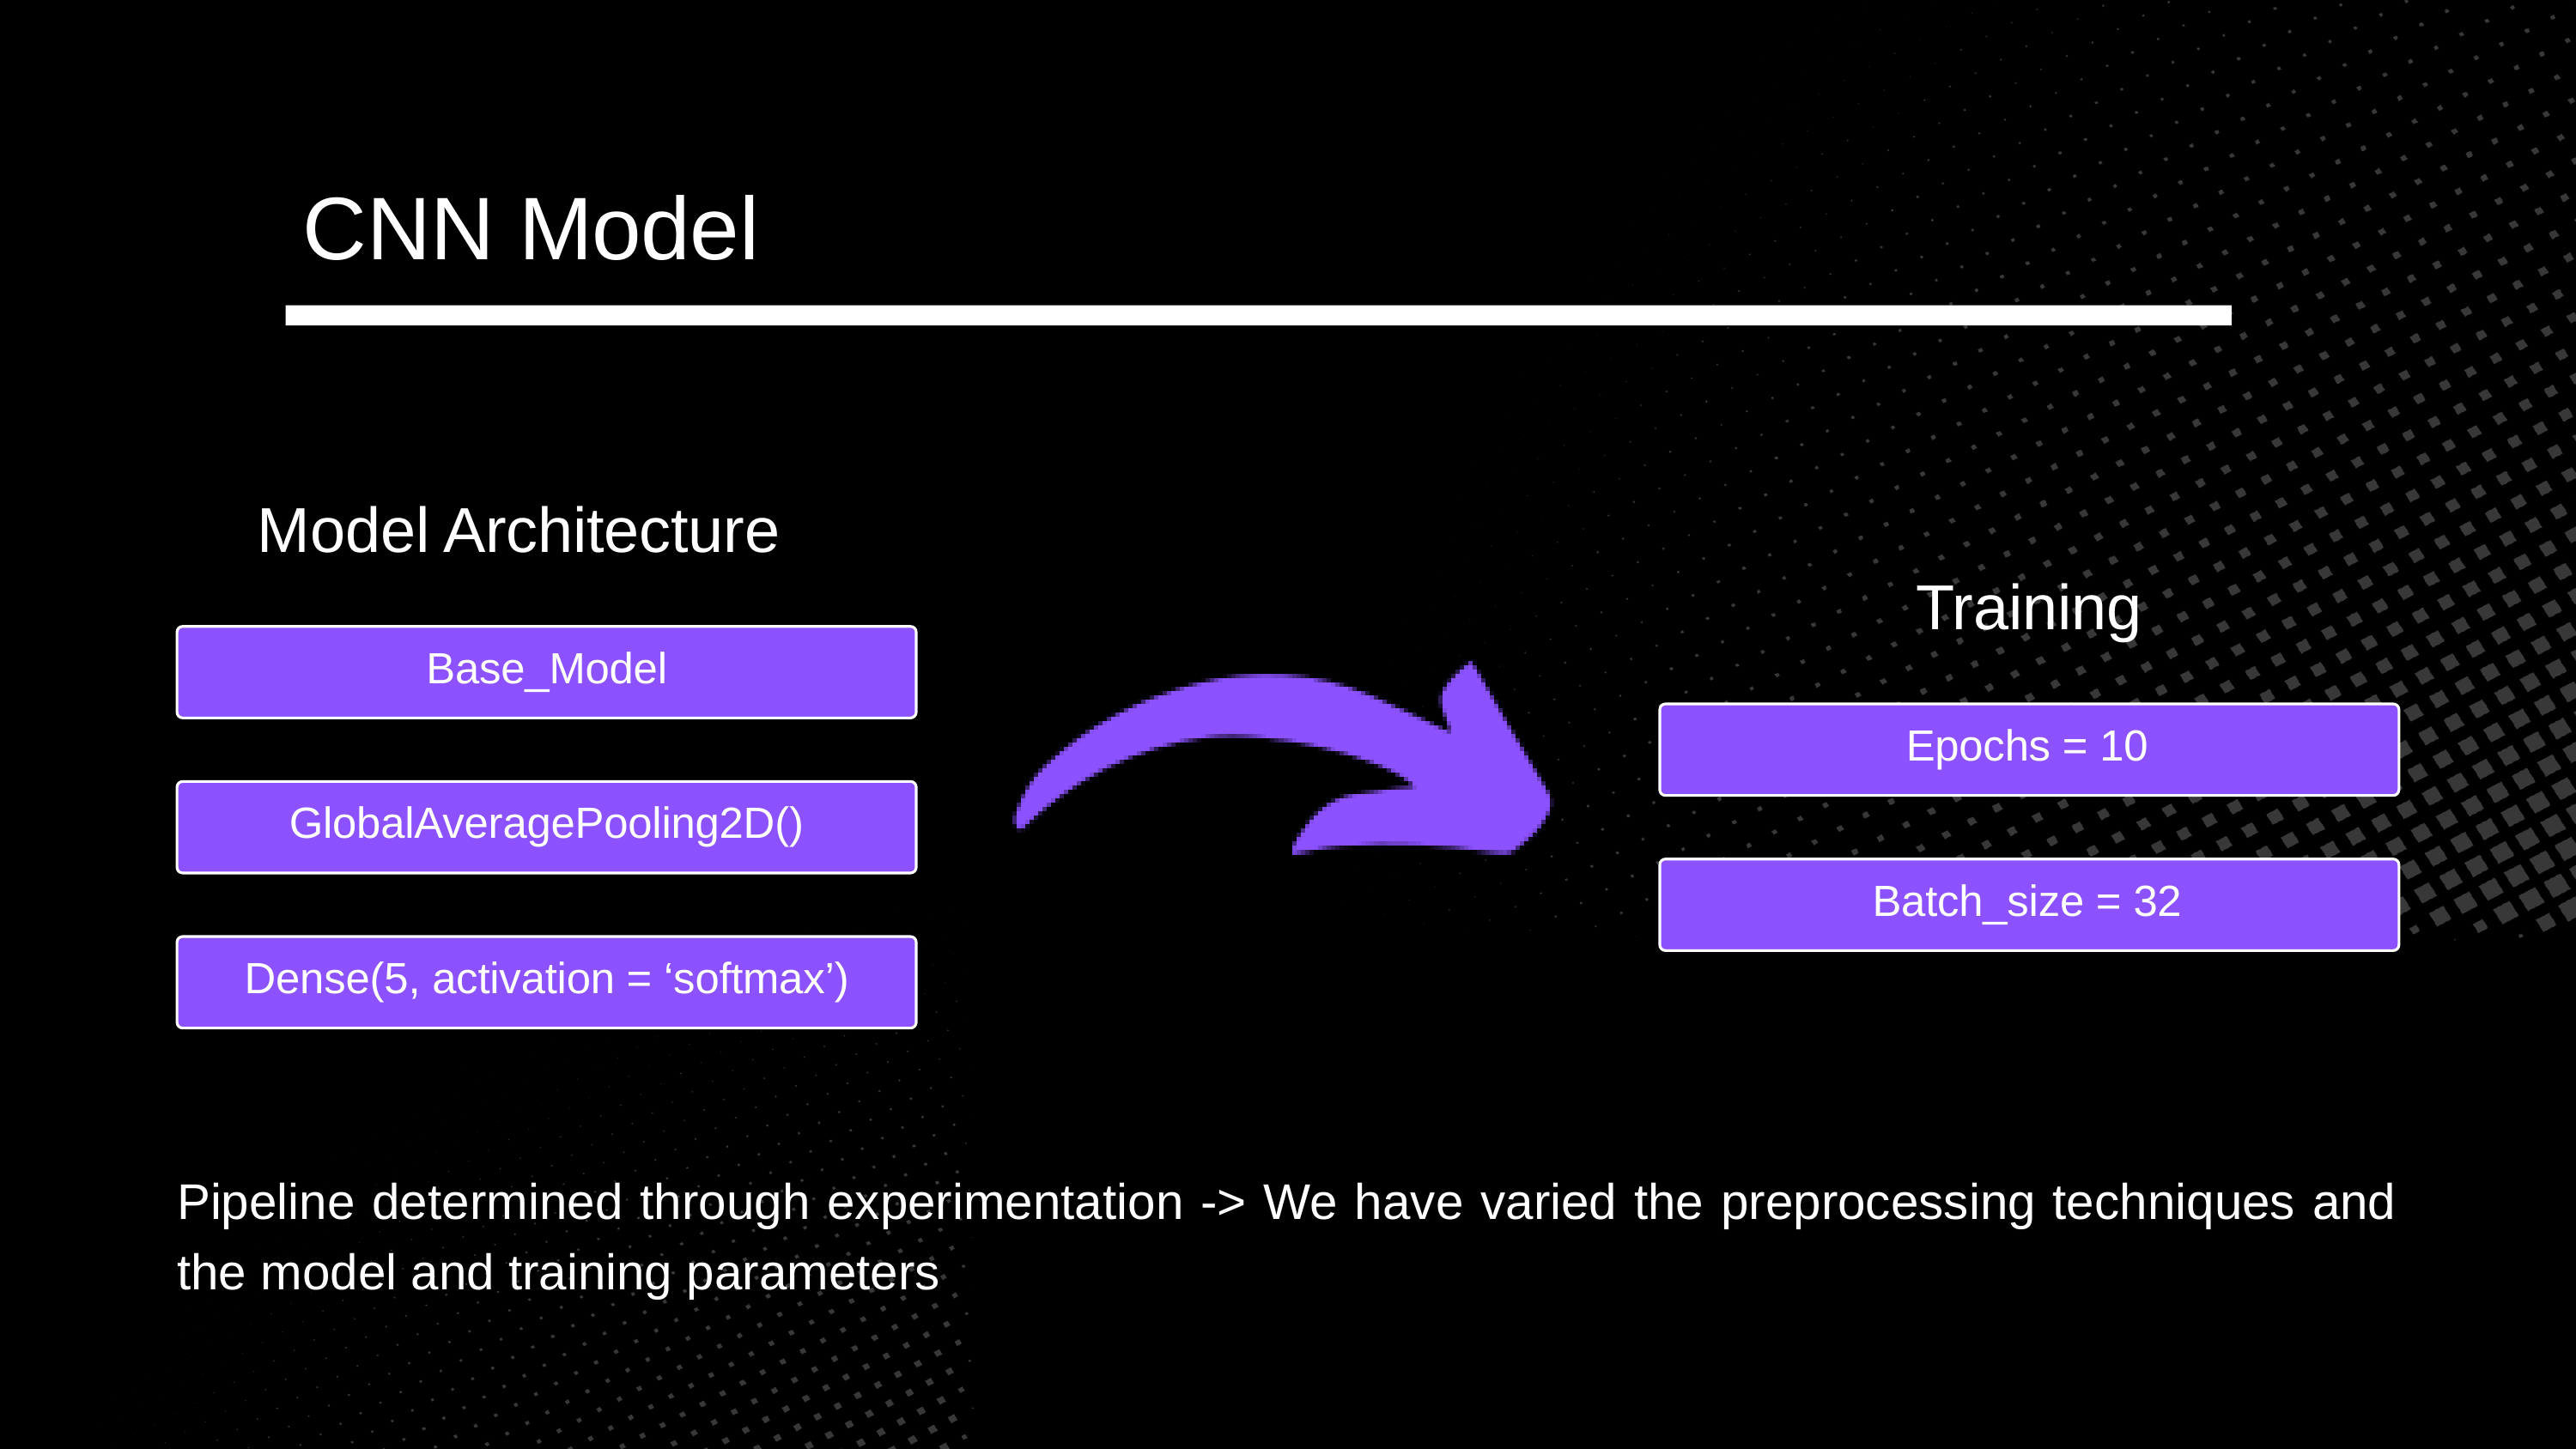

CNN Model

Model Architecture
Training

Base_Model

Epochs = 10

GlobalAveragePooling2D()

Batch_size = 32

Dense(5, activation = ‘softmax’)
Pipeline determined through experimentation -> We have varied the preprocessing techniques and the model and training parameters